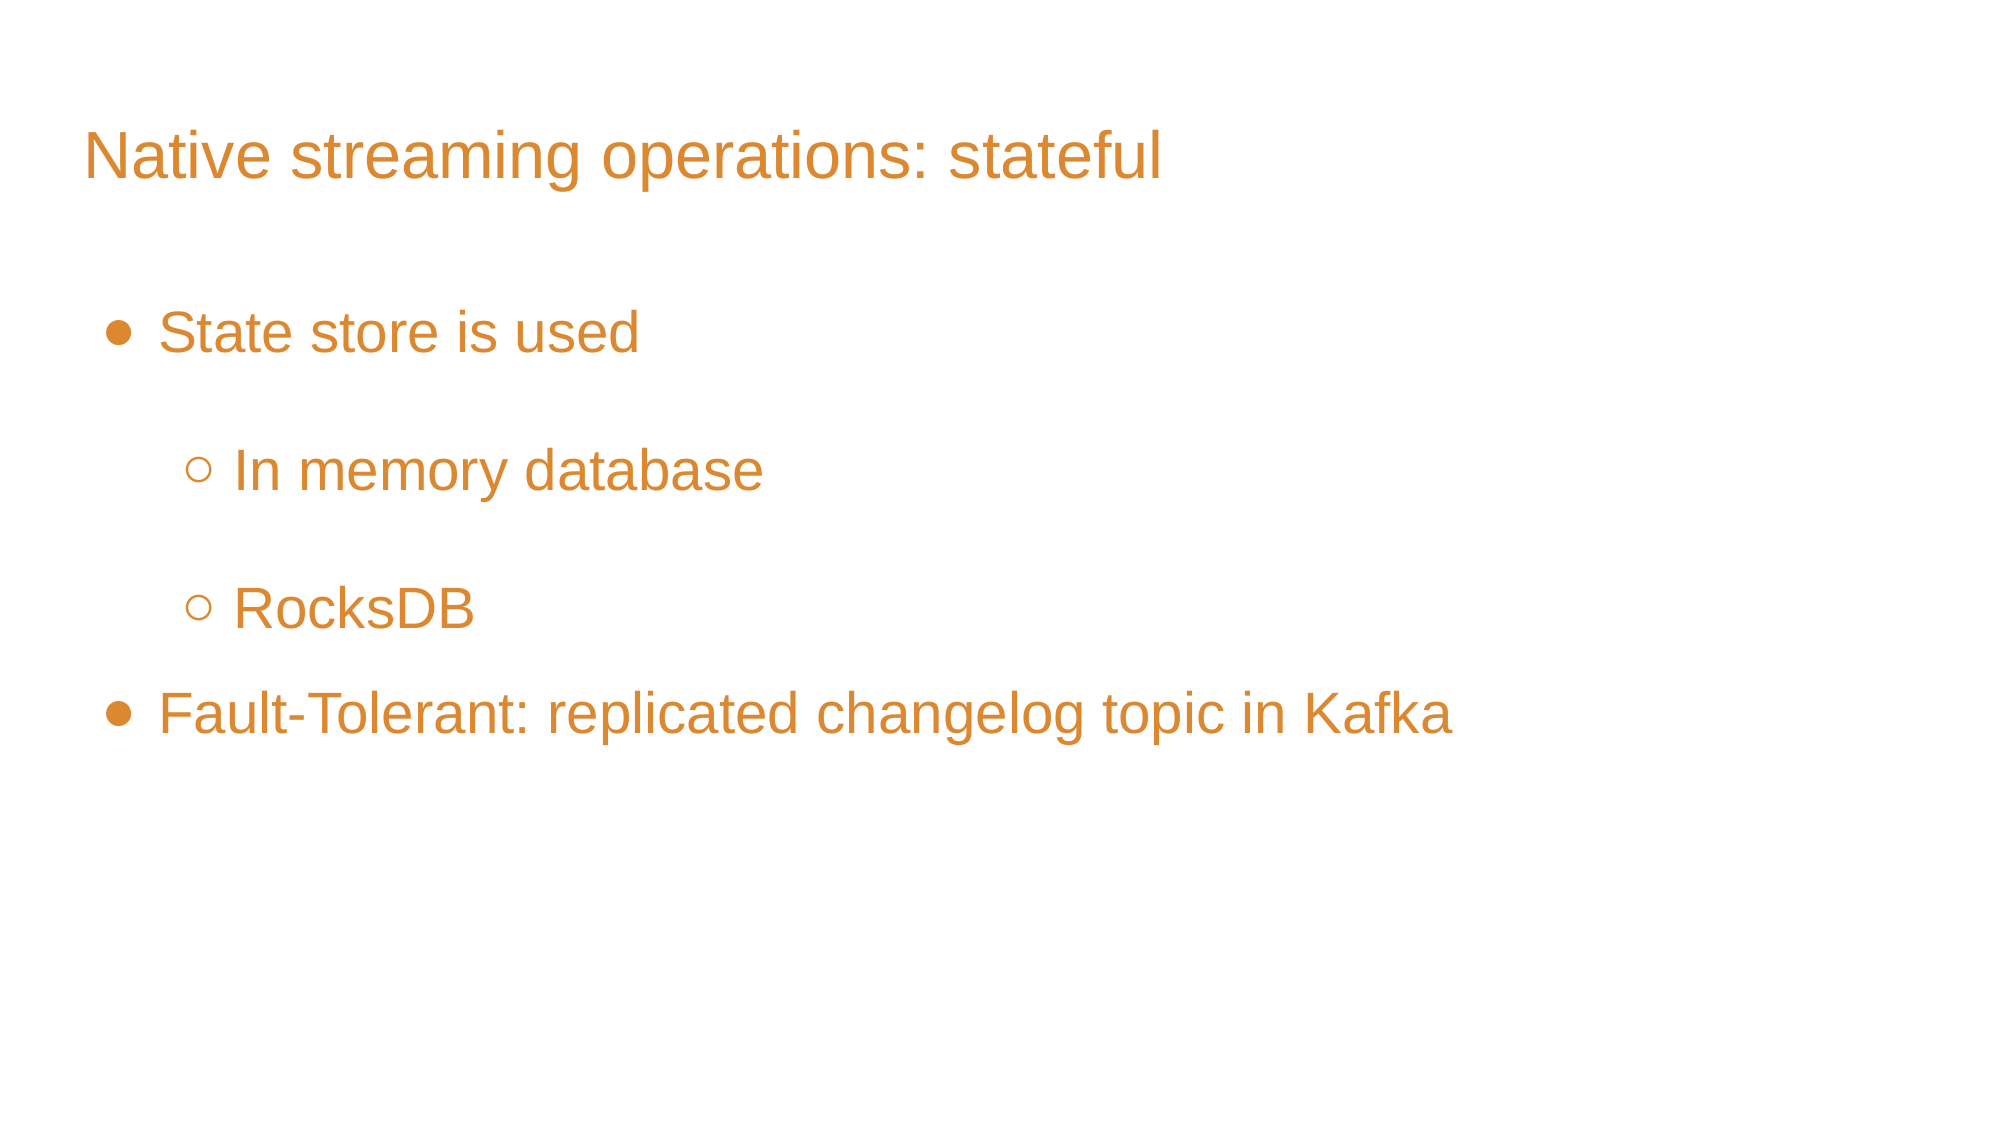

# Native streaming operations: stateful
State store is used
In memory database
RocksDB
Fault-Tolerant: replicated changelog topic in Kafka